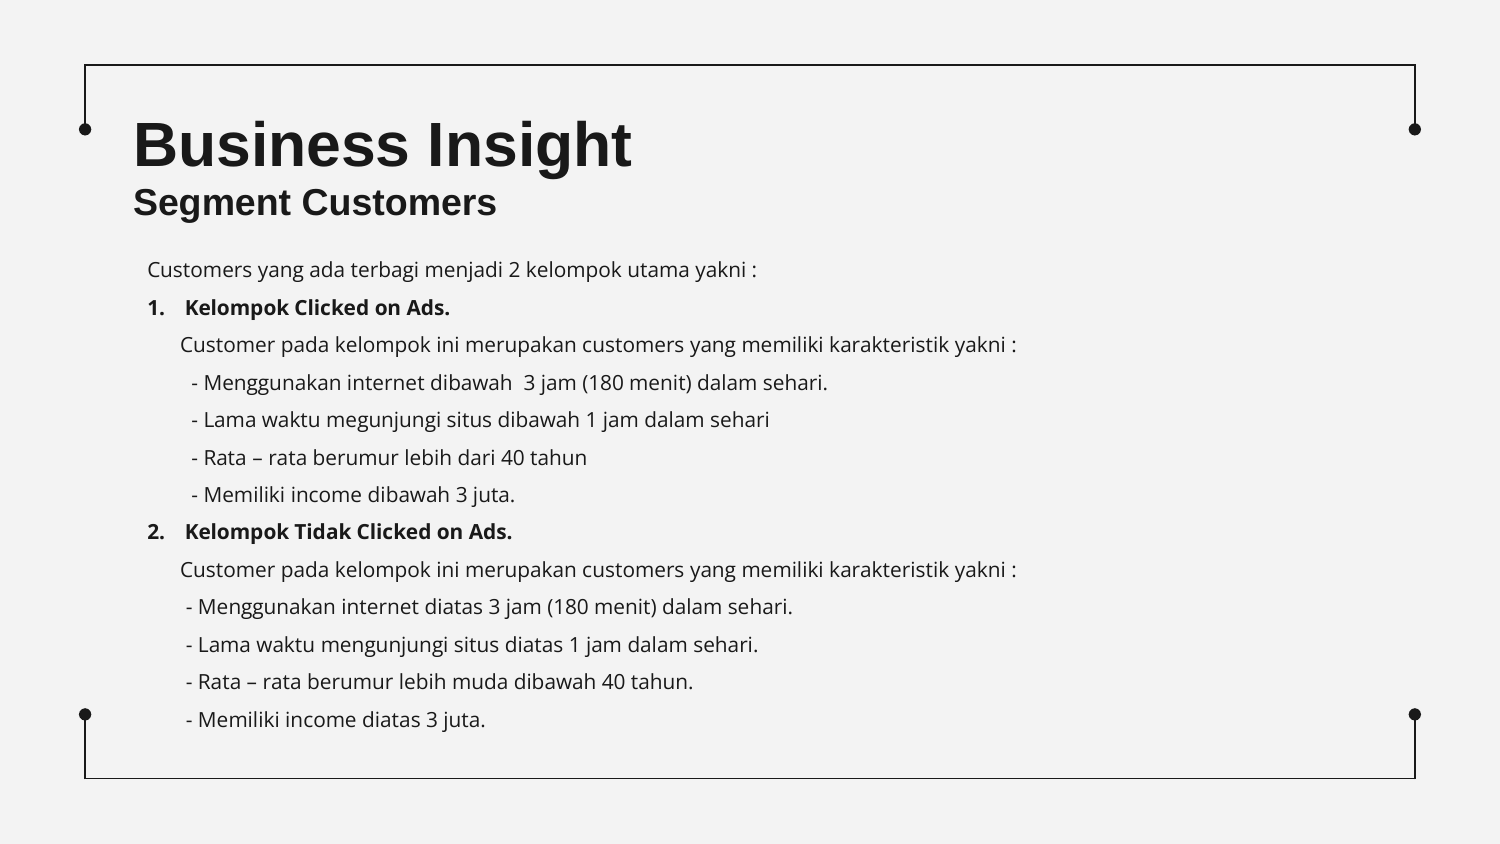

# Business Insight
Segment Customers
Customers yang ada terbagi menjadi 2 kelompok utama yakni :
Kelompok Clicked on Ads.
      Customer pada kelompok ini merupakan customers yang memiliki karakteristik yakni :
        - Menggunakan internet dibawah  3 jam (180 menit) dalam sehari.
        - Lama waktu megunjungi situs dibawah 1 jam dalam sehari
        - Rata – rata berumur lebih dari 40 tahun
        - Memiliki income dibawah 3 juta.
Kelompok Tidak Clicked on Ads.
      Customer pada kelompok ini merupakan customers yang memiliki karakteristik yakni :
       - Menggunakan internet diatas 3 jam (180 menit) dalam sehari.
       - Lama waktu mengunjungi situs diatas 1 jam dalam sehari.
       - Rata – rata berumur lebih muda dibawah 40 tahun.
       - Memiliki income diatas 3 juta.